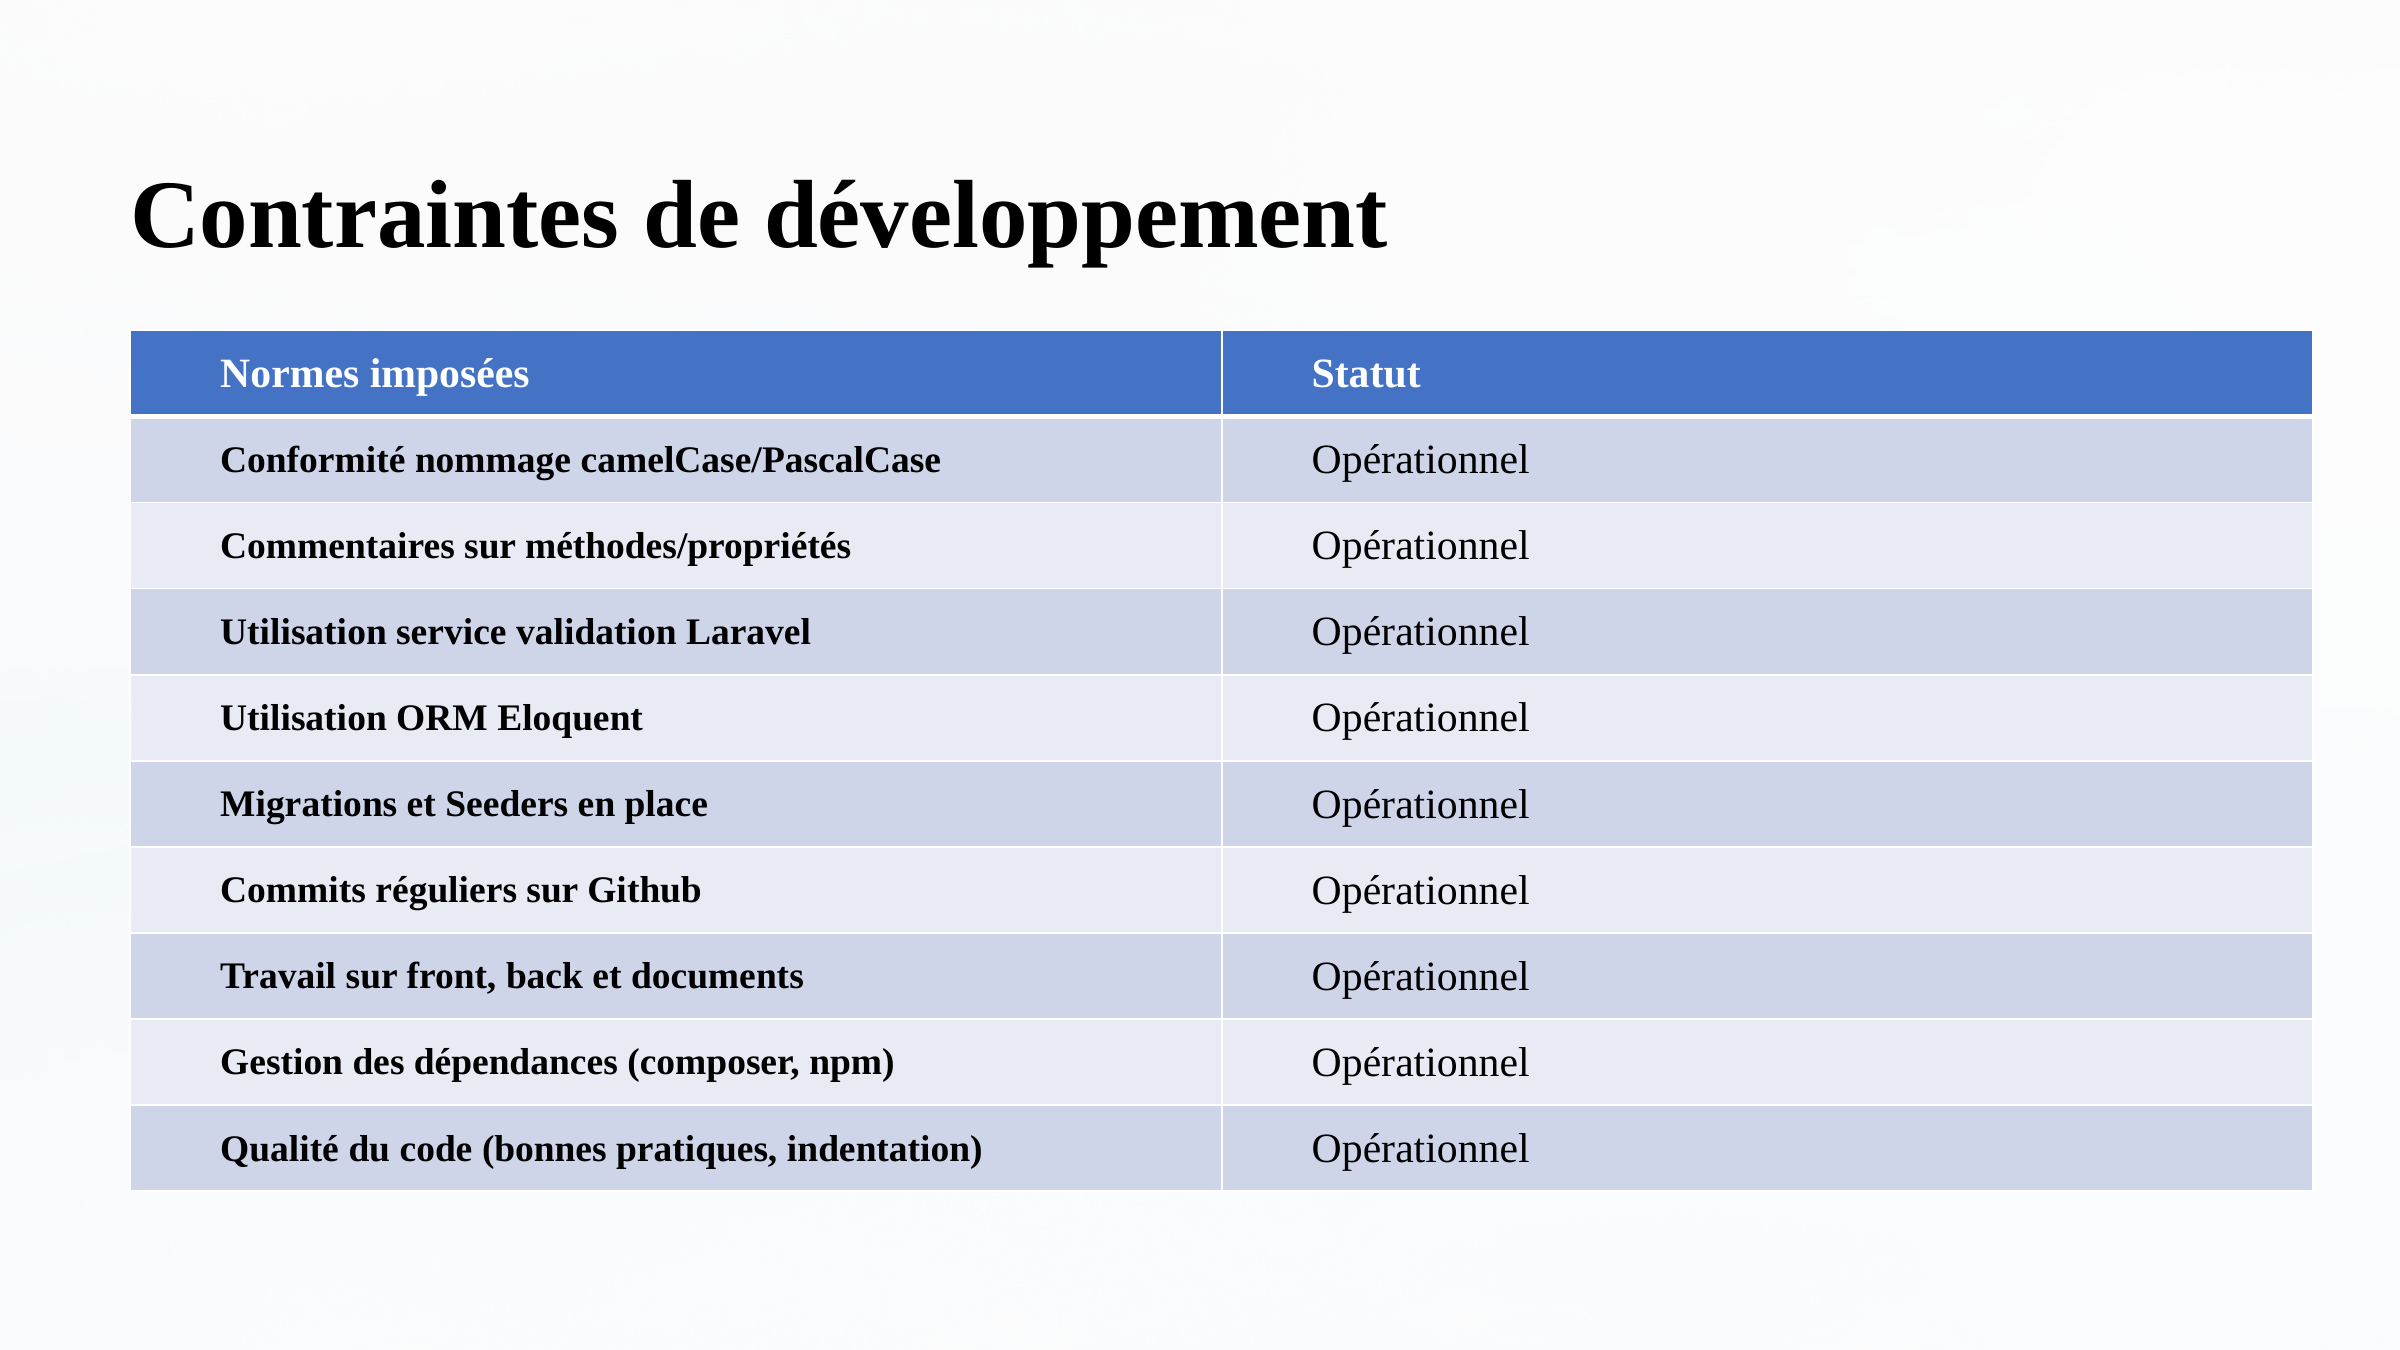

Contraintes de développement
| Normes imposées | Statut |
| --- | --- |
| Conformité nommage camelCase/PascalCase | Opérationnel |
| Commentaires sur méthodes/propriétés | Opérationnel |
| Utilisation service validation Laravel | Opérationnel |
| Utilisation ORM Eloquent | Opérationnel |
| Migrations et Seeders en place | Opérationnel |
| Commits réguliers sur Github | Opérationnel |
| Travail sur front, back et documents | Opérationnel |
| Gestion des dépendances (composer, npm) | Opérationnel |
| Qualité du code (bonnes pratiques, indentation) | Opérationnel |